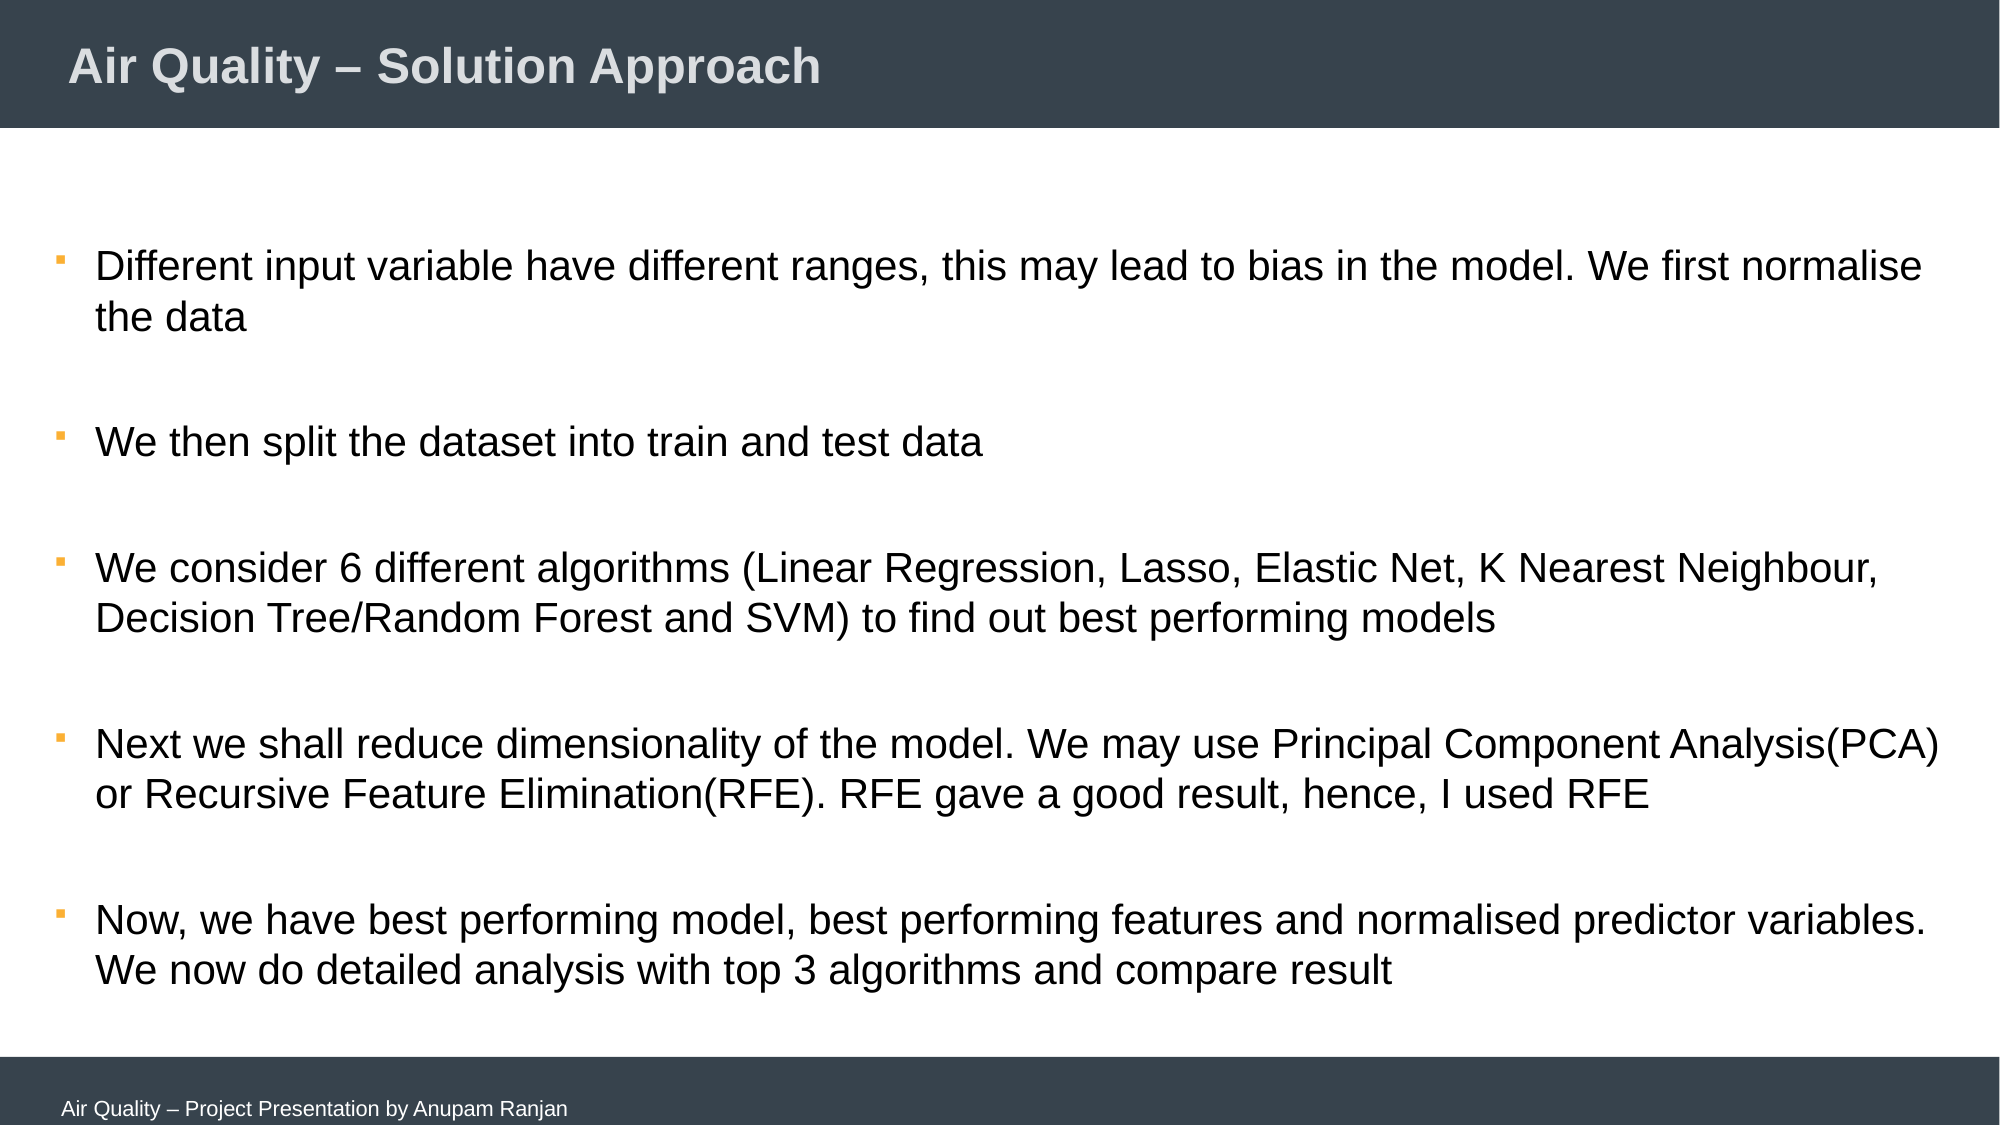

# Air Quality – Solution Approach

Different input variable have different ranges, this may lead to bias in the model. We first normalise the data

We then split the dataset into train and test data

We consider 6 different algorithms (Linear Regression, Lasso, Elastic Net, K Nearest Neighbour, Decision Tree/Random Forest and SVM) to find out best performing models

Next we shall reduce dimensionality of the model. We may use Principal Component Analysis(PCA) or Recursive Feature Elimination(RFE). RFE gave a good result, hence, I used RFE

Now, we have best performing model, best performing features and normalised predictor variables. We now do detailed analysis with top 3 algorithms and compare result

Air Quality – Project Presentation by Anupam Ranjan